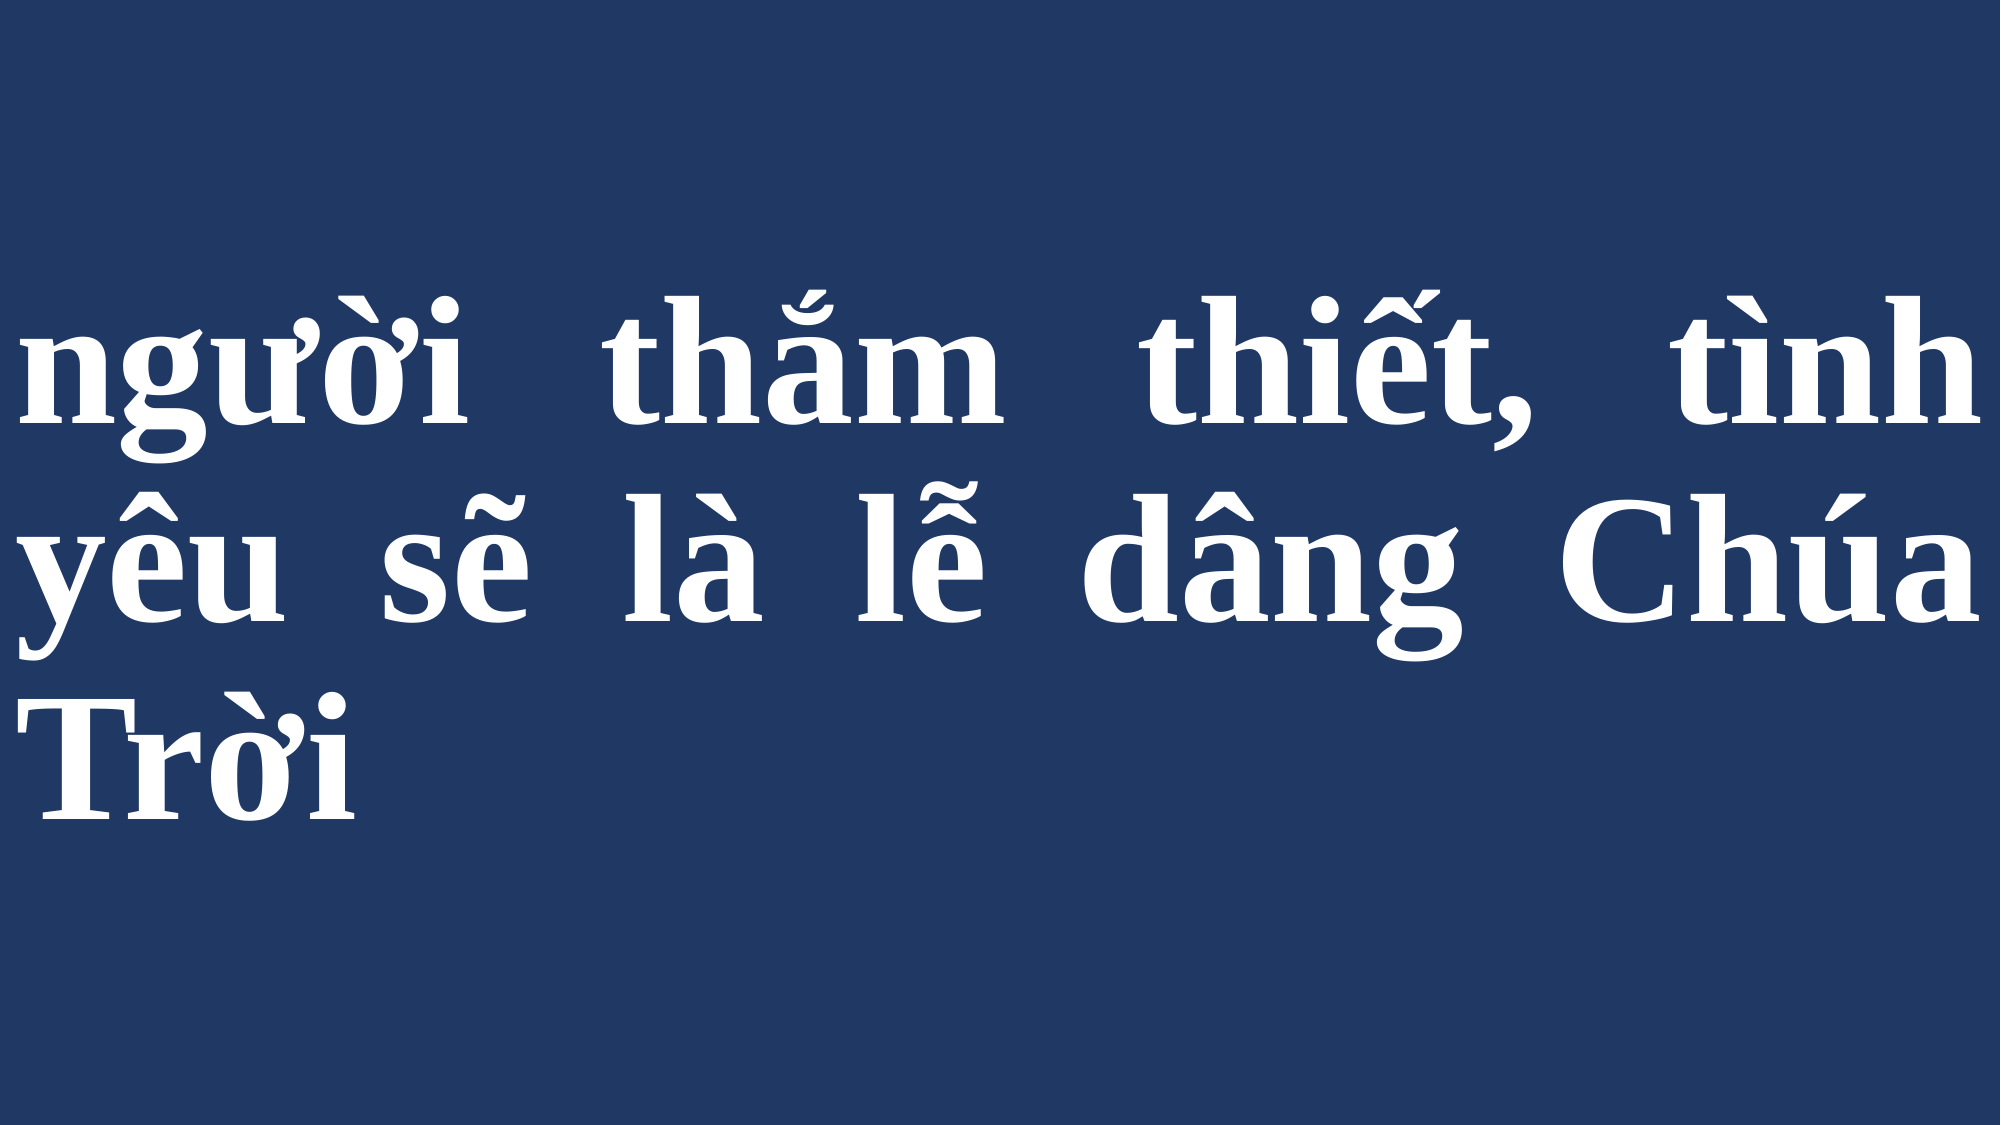

# người thắm thiết, tình yêu sẽ là lễ dâng Chúa Trời